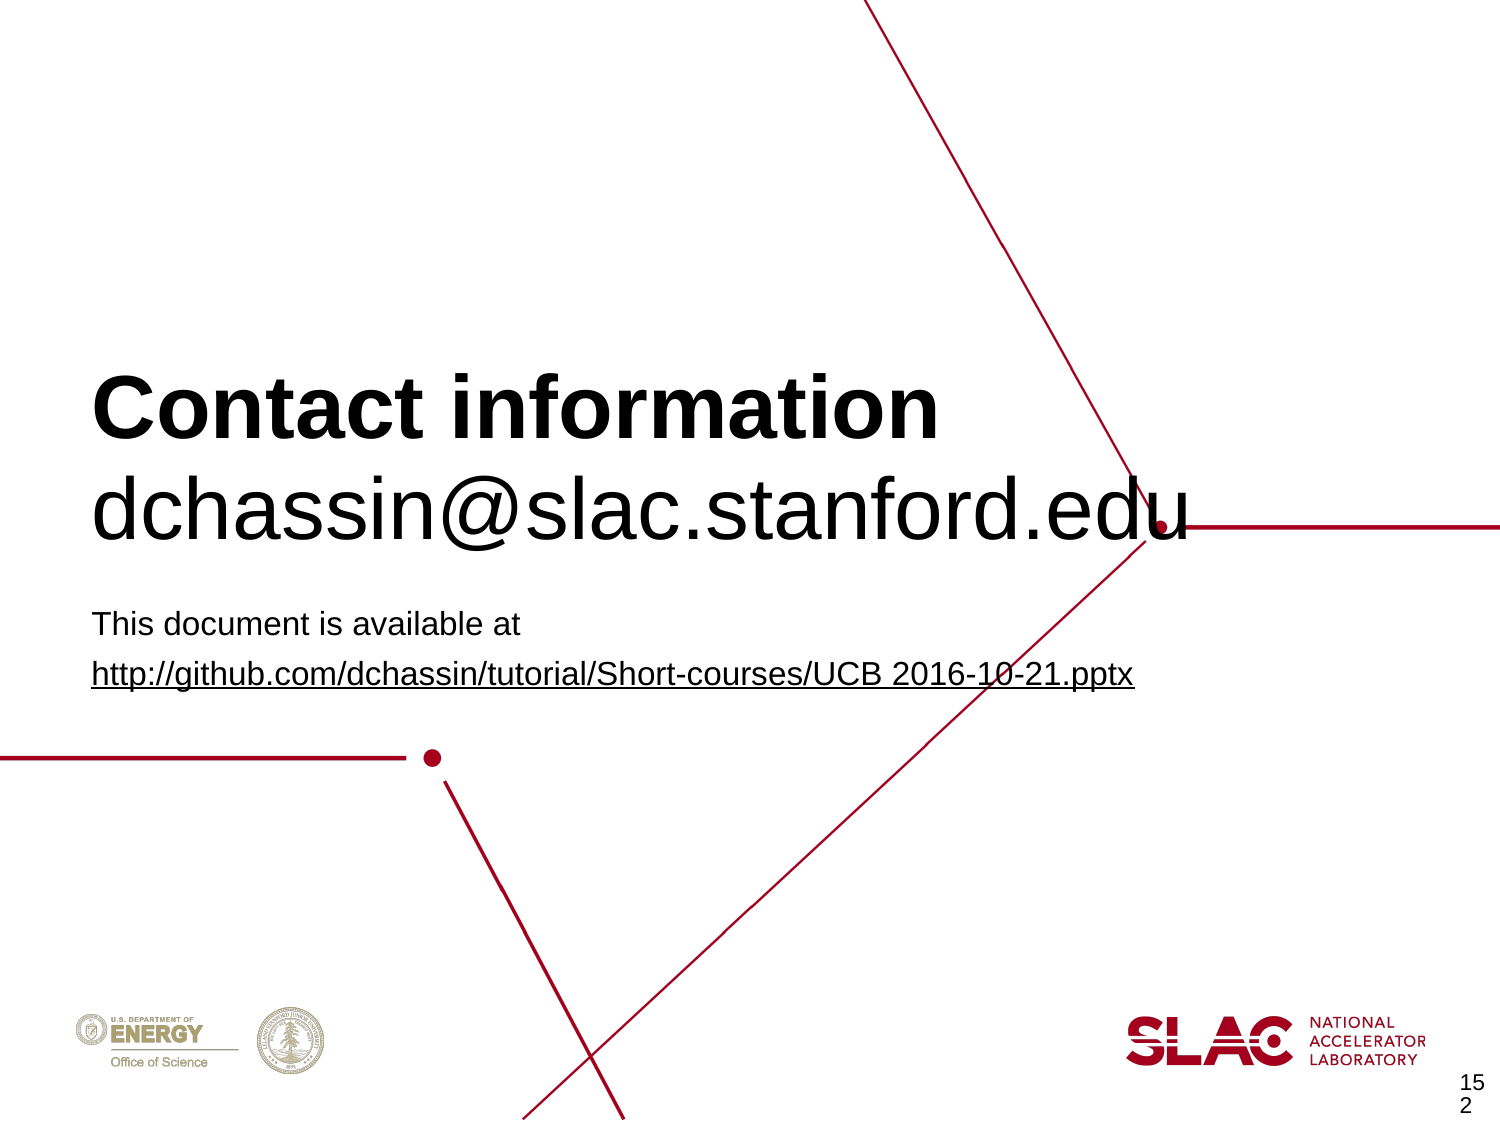

# Contact information
dchassin@slac.stanford.edu
This document is available at
http://github.com/dchassin/tutorial/Short-courses/UCB 2016-10-21.pptx
152